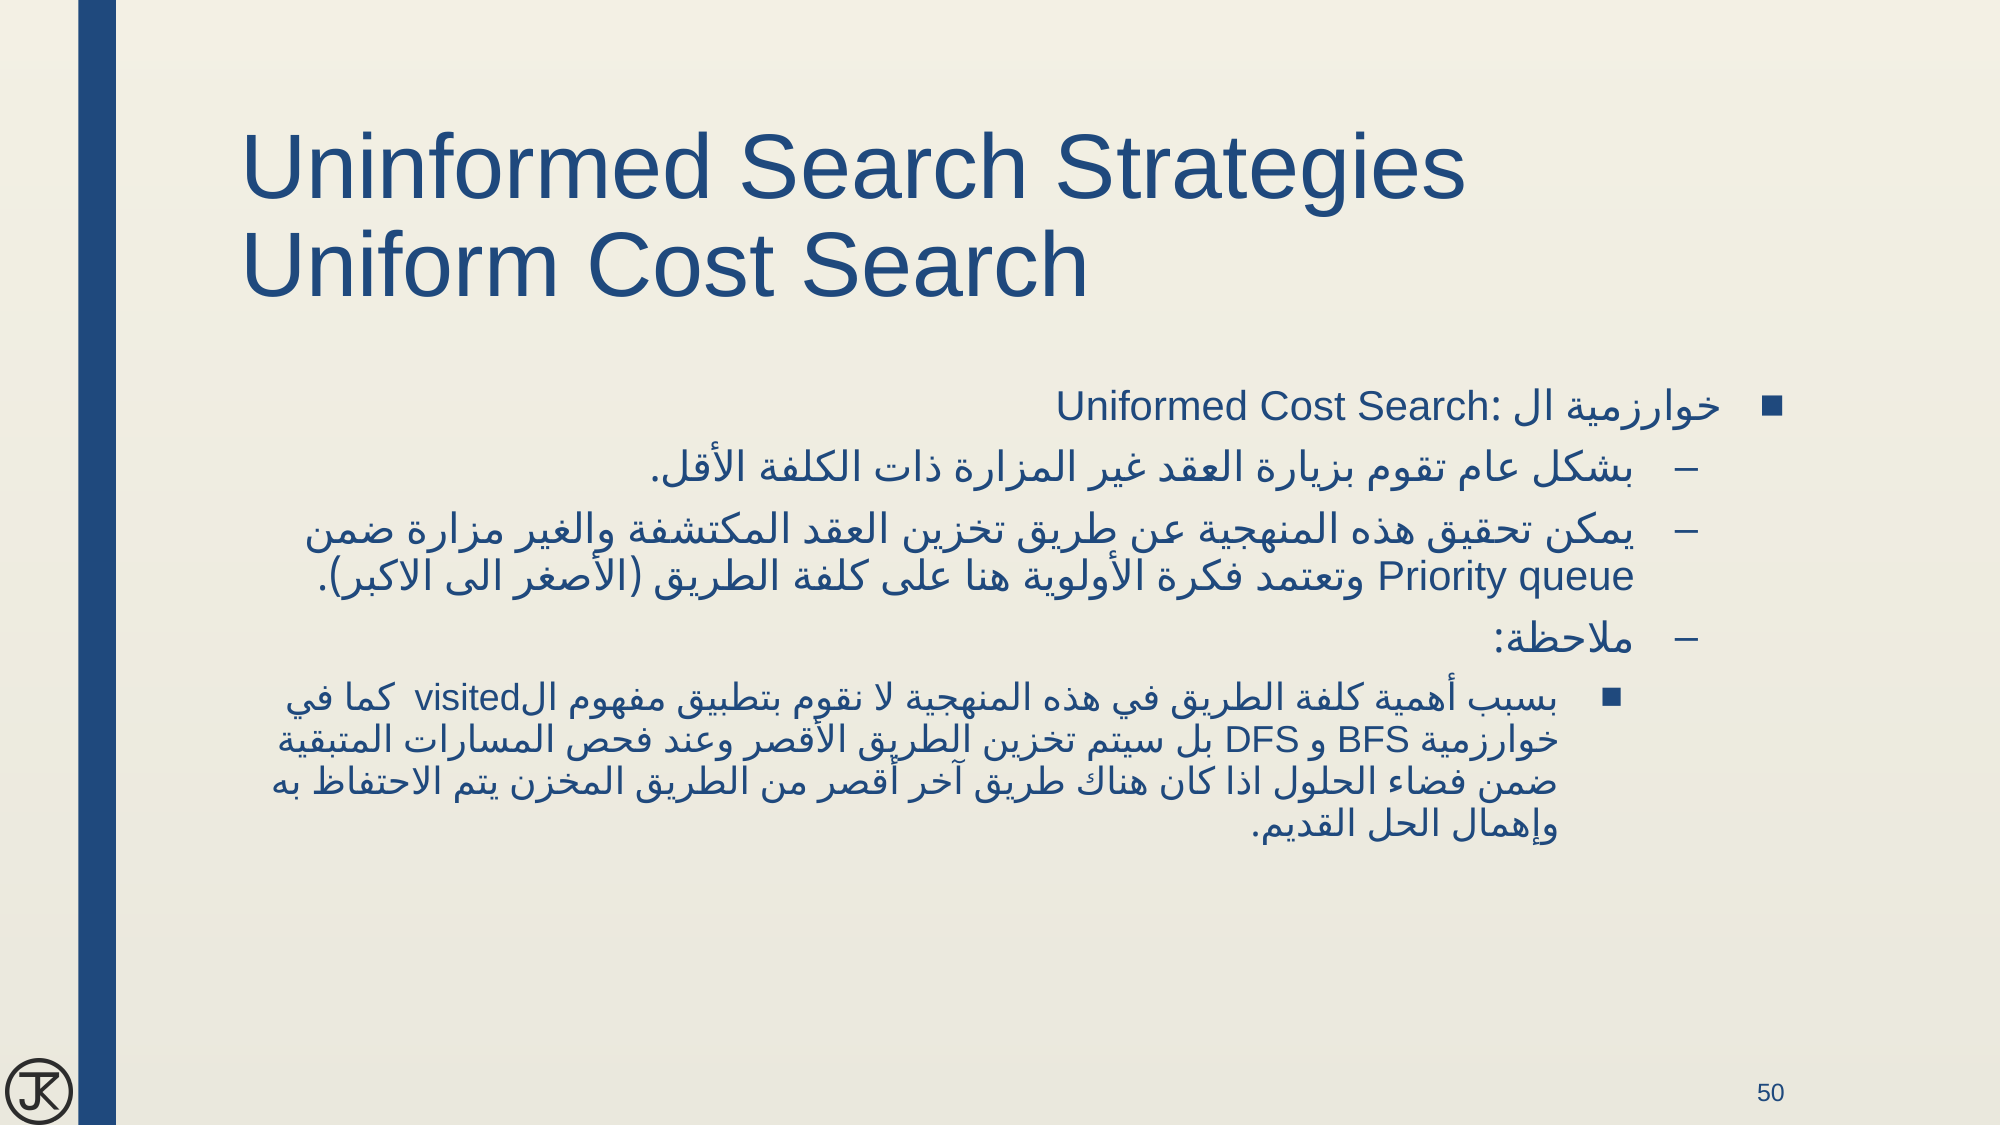

# Uninformed Search Strategies Uniform Cost Search
خوارزمية ال :Uniformed Cost Search
بشكل عام تقوم بزيارة العقد غير المزارة ذات الكلفة الأقل.
يمكن تحقيق هذه المنهجية عن طريق تخزين العقد المكتشفة والغير مزارة ضمن Priority queue وتعتمد فكرة الأولوية هنا على كلفة الطريق (الأصغر الى الاكبر).
ملاحظة:
بسبب أهمية كلفة الطريق في هذه المنهجية لا نقوم بتطبيق مفهوم الvisited  كما في خوارزمية BFS و DFS بل سيتم تخزين الطريق الأقصر وعند فحص المسارات المتبقية ضمن فضاء الحلول اذا كان هناك طريق آخر أقصر من الطريق المخزن يتم الاحتفاظ به وإهمال الحل القديم.
50